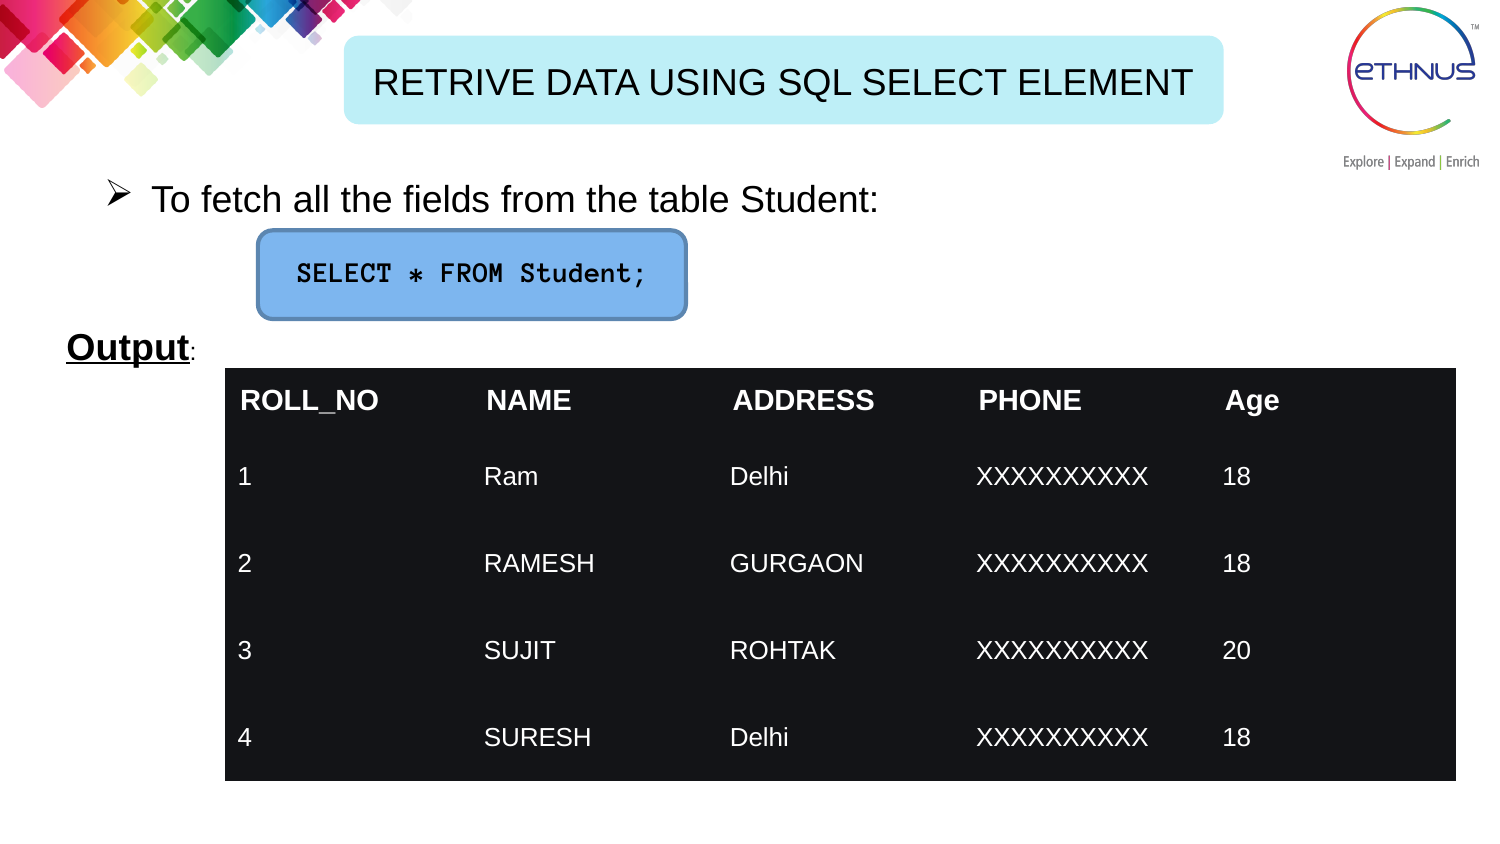

RETRIVE DATA USING SQL SELECT ELEMENT
To fetch all the fields from the table Student:

SELECT * FROM Student;
Output:
| ROLL\_NO | NAME | ADDRESS | PHONE | Age |
| --- | --- | --- | --- | --- |
| 1 | Ram | Delhi | XXXXXXXXXX | 18 |
| 2 | RAMESH | GURGAON | XXXXXXXXXX | 18 |
| 3 | SUJIT | ROHTAK | XXXXXXXXXX | 20 |
| 4 | SURESH | Delhi | XXXXXXXXXX | 18 |